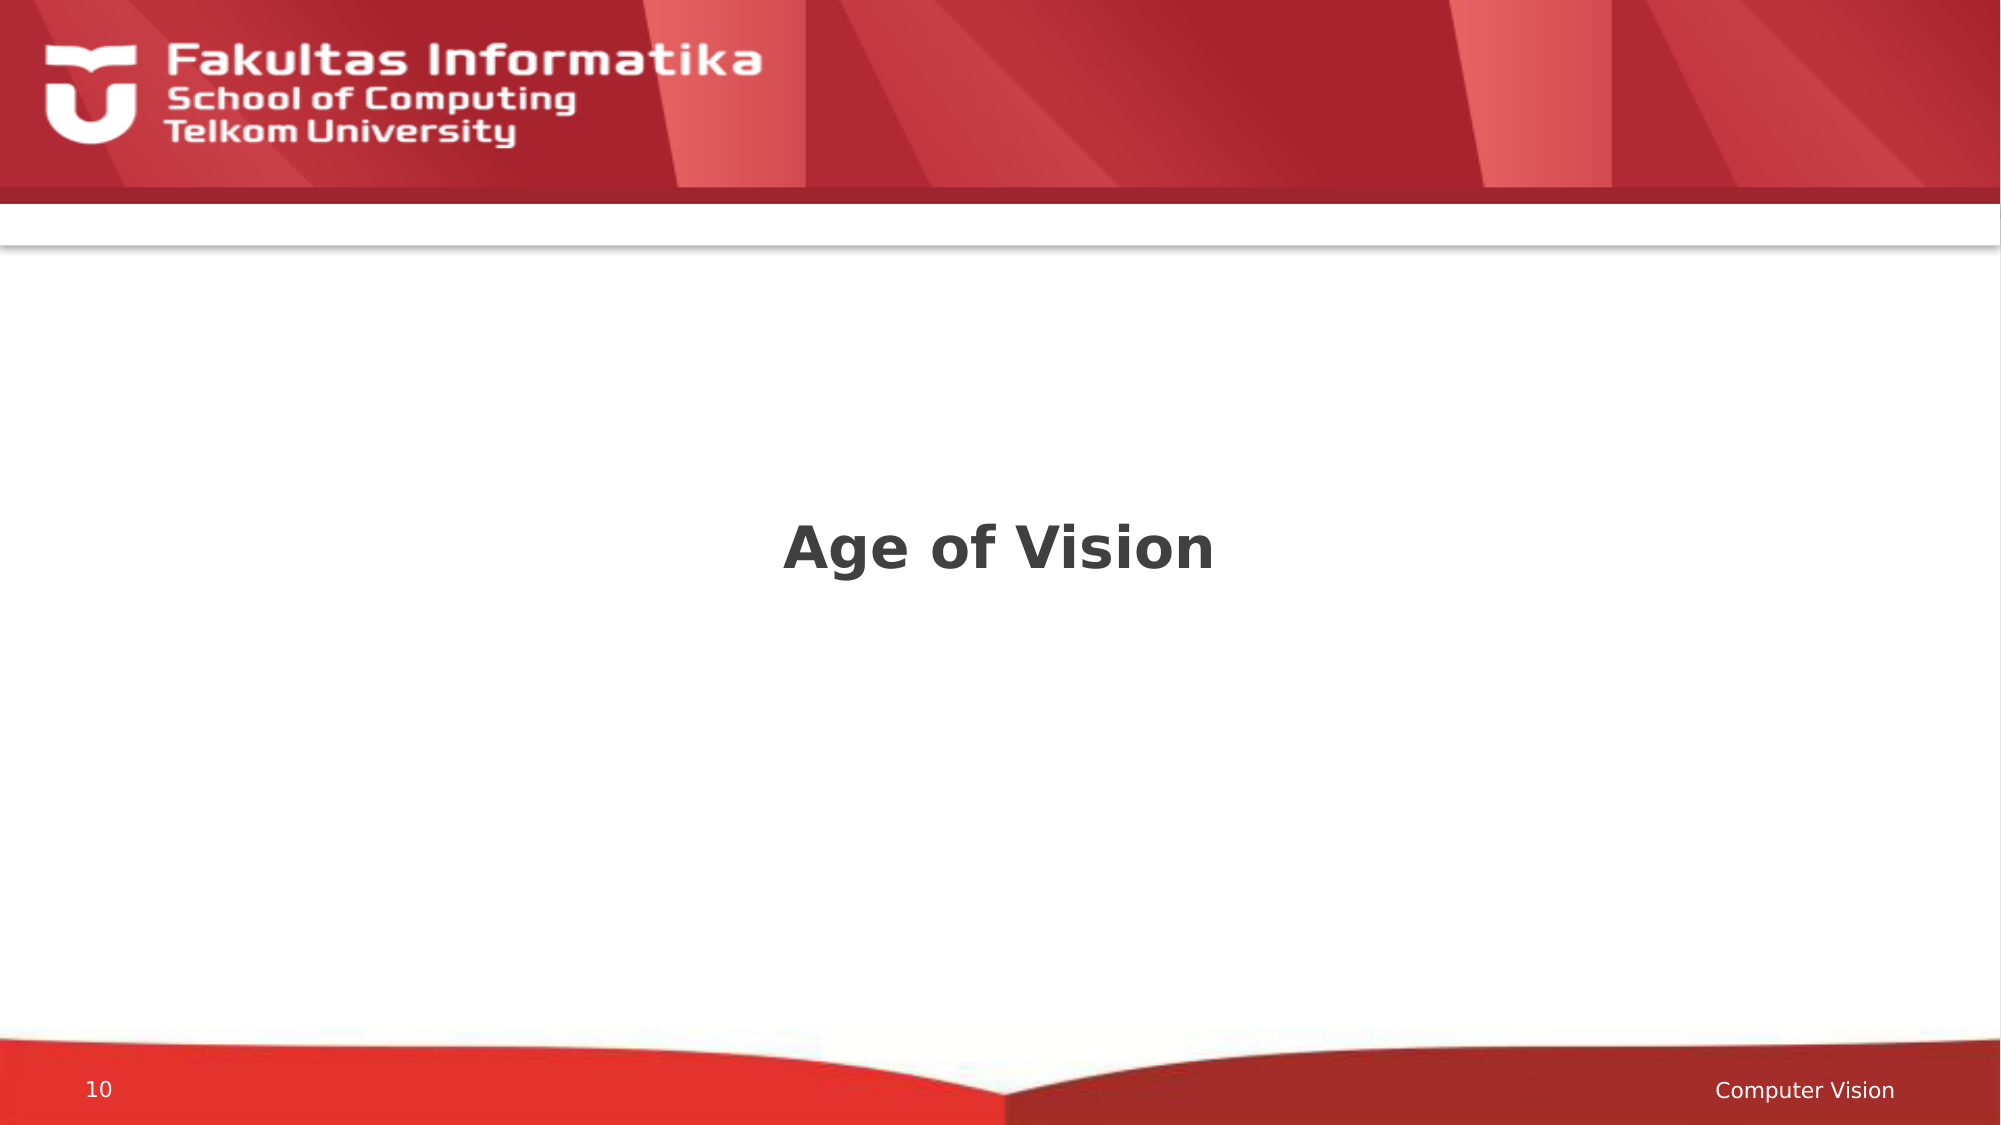

# Age of Vision
Computer Vision
10